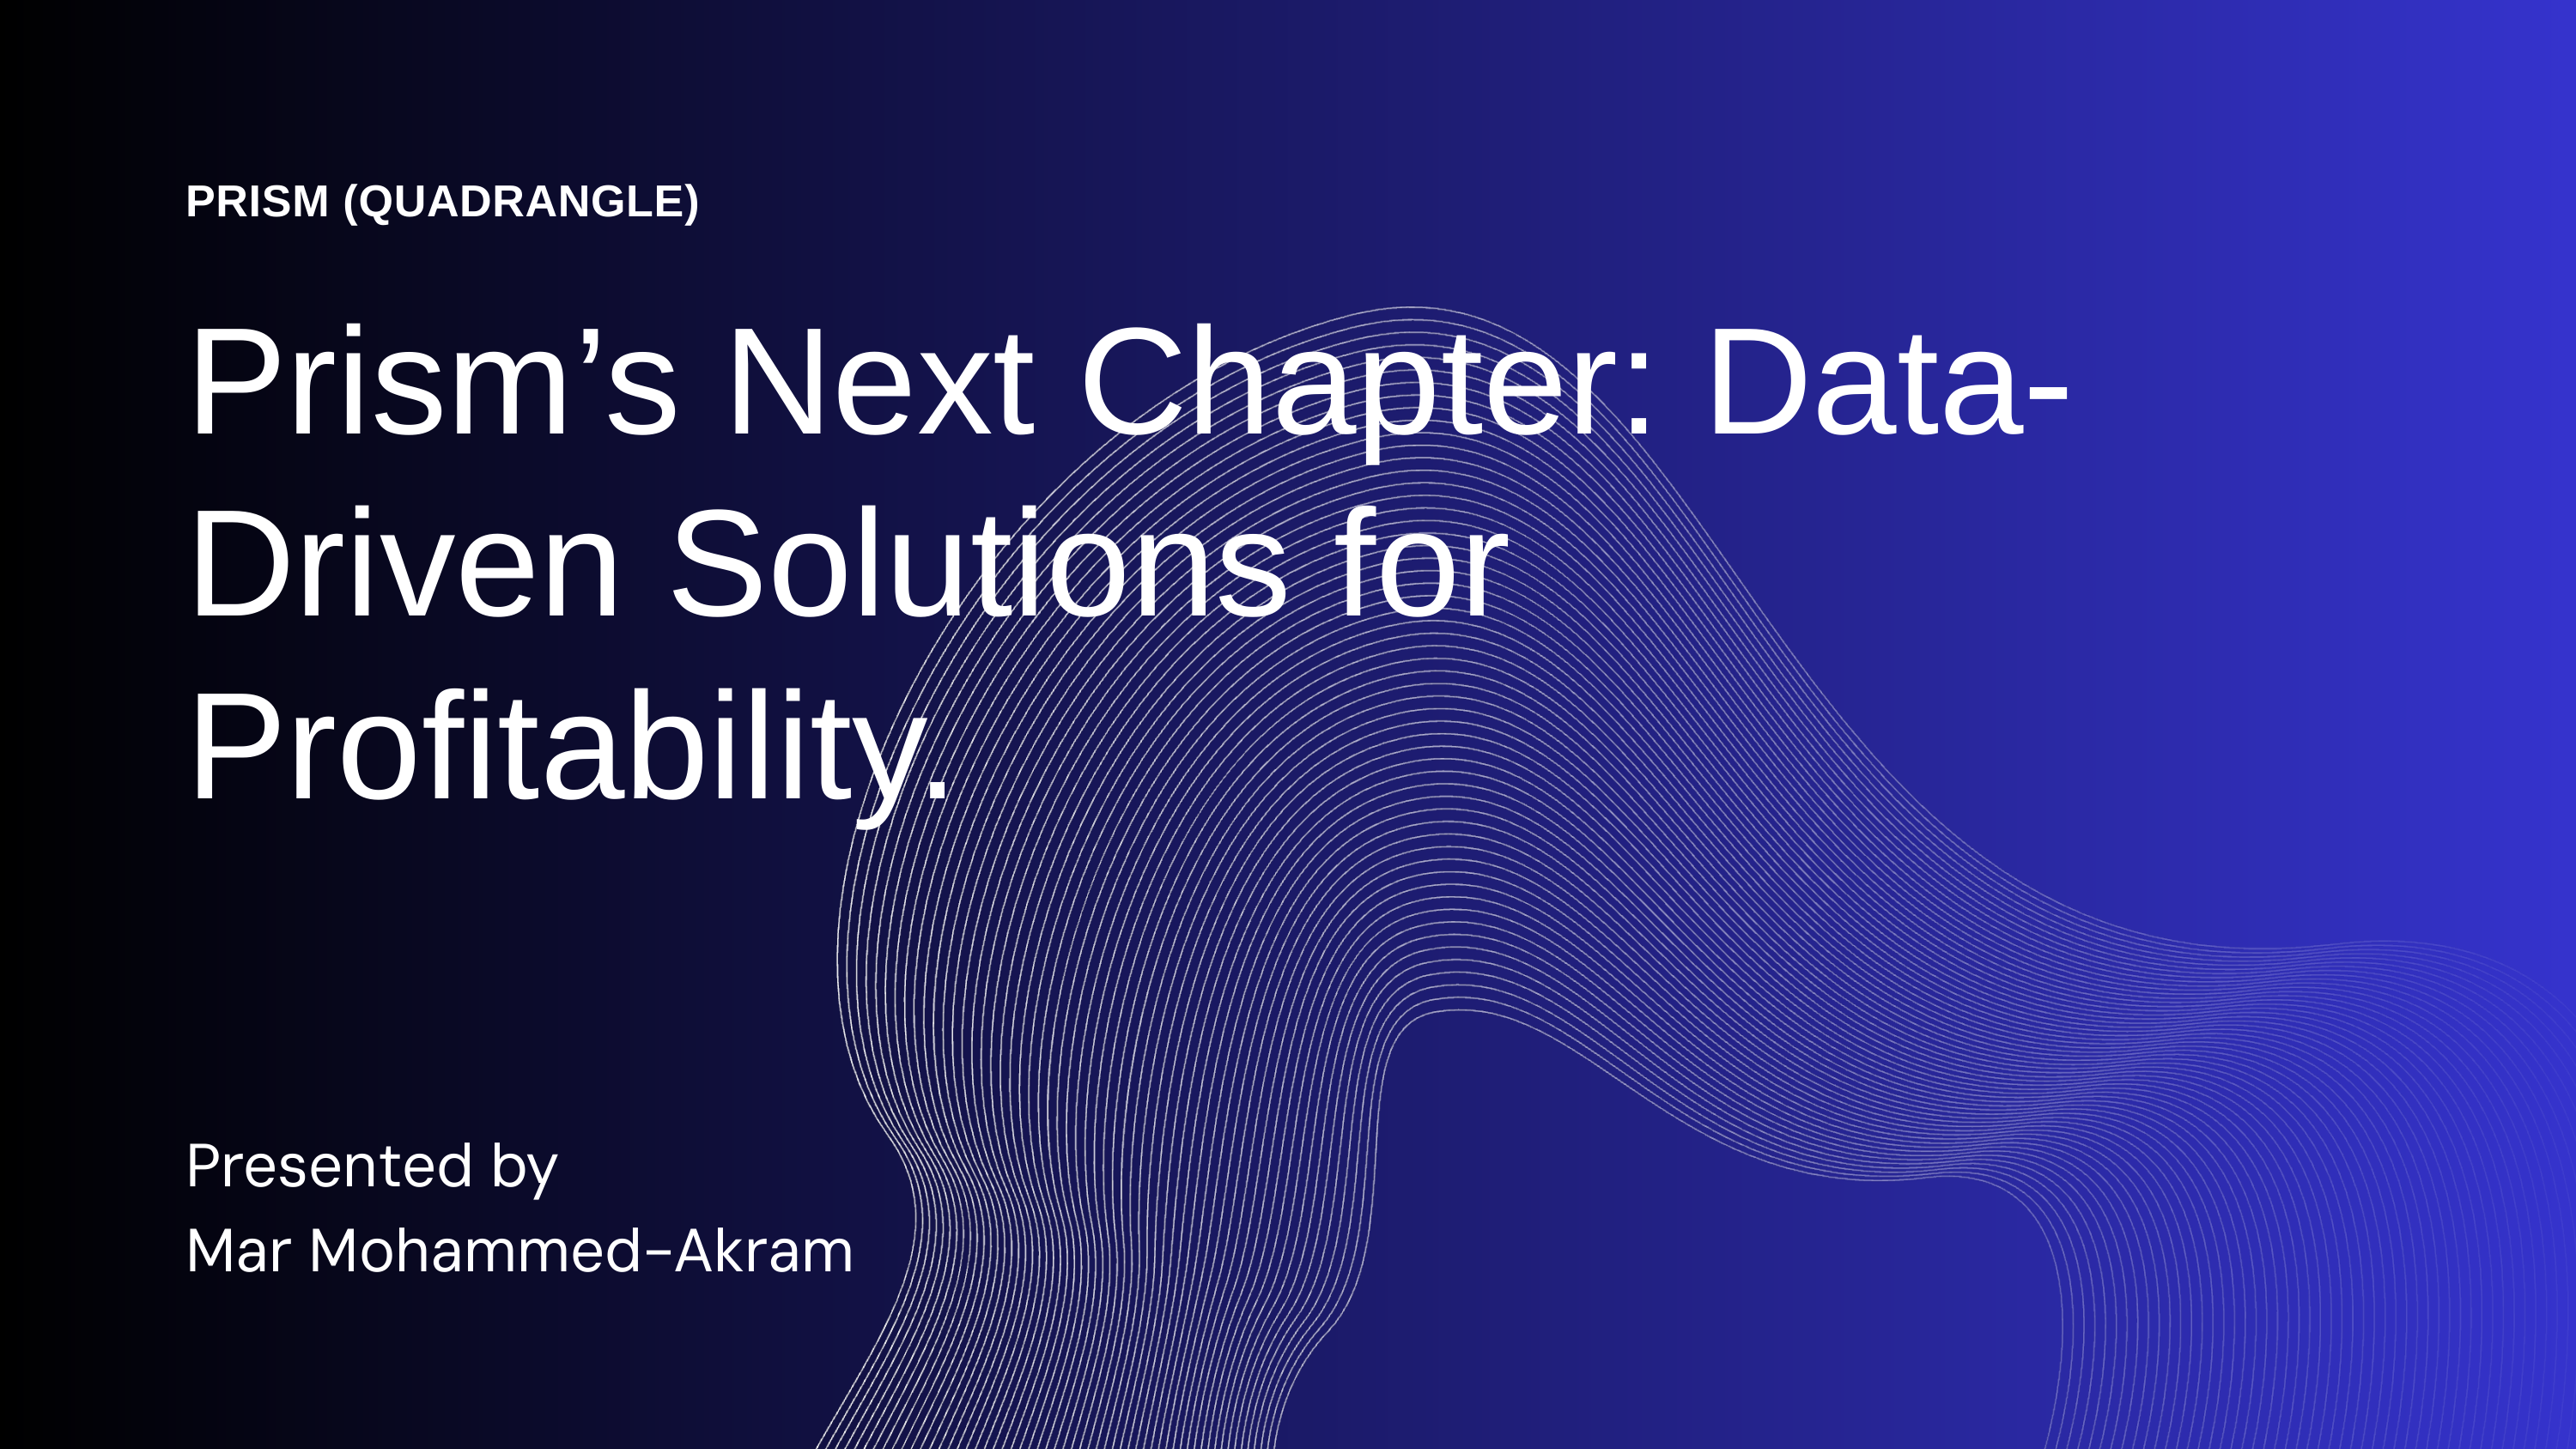

PRISM (QUADRANGLE)
Prism’s Next Chapter: Data-Driven Solutions for Profitability.

Presented by
Mar Mohammed-Akram